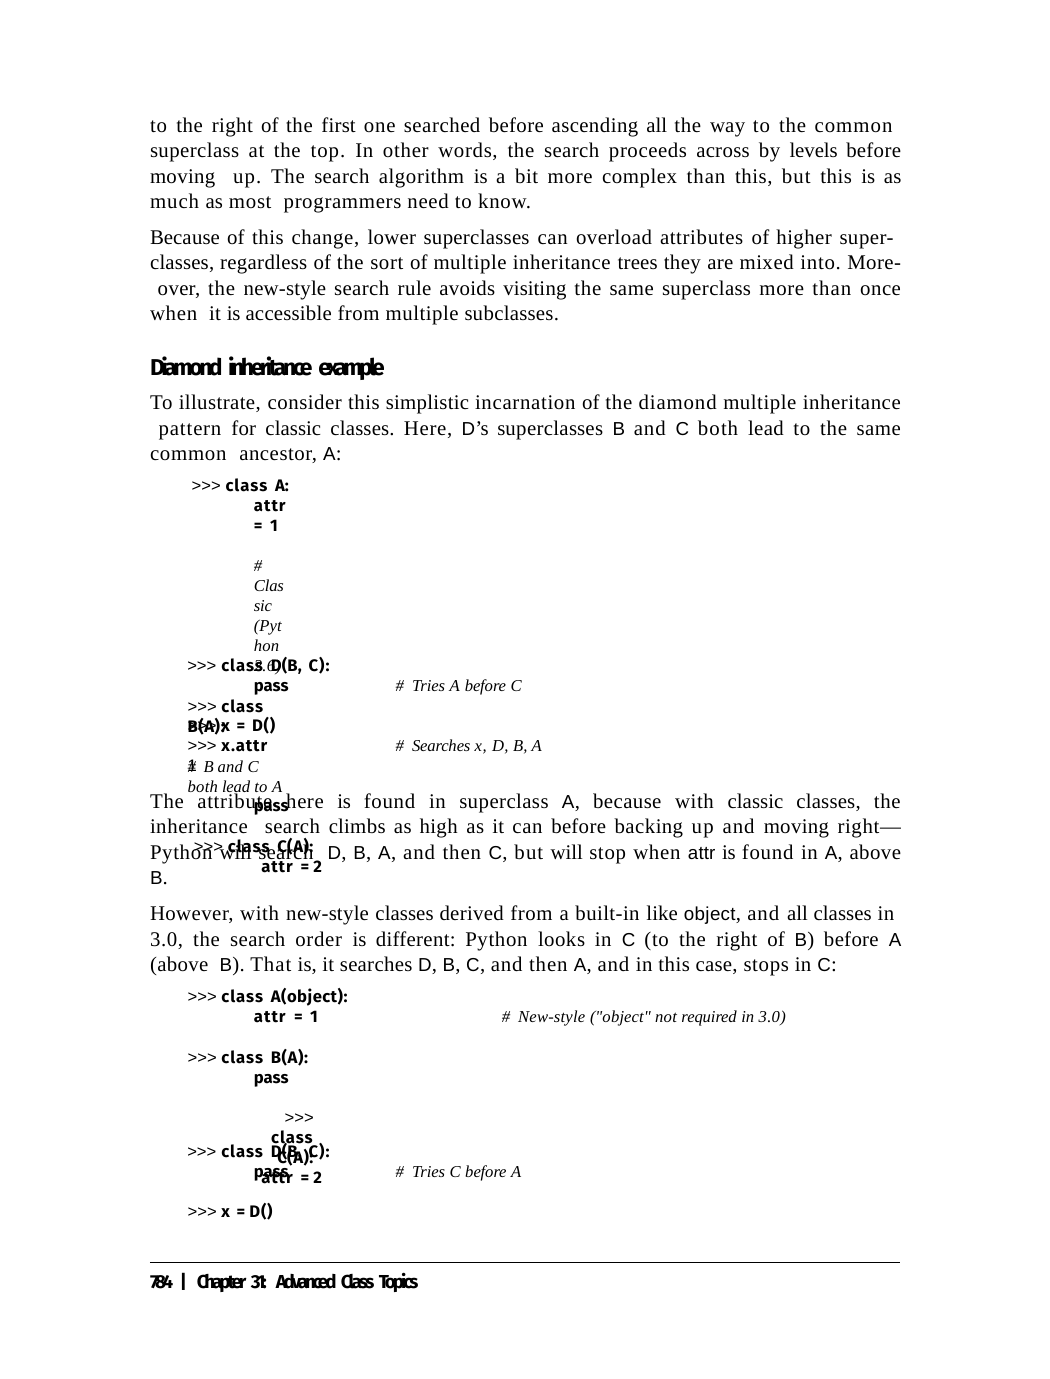

to the right of the first one searched before ascending all the way to the common  superclass at the top. In other words, the search proceeds across by levels before moving  up. The search algorithm is a bit more complex than this, but this is as much as most  programmers need to know.
Because of this change, lower superclasses can overload attributes of higher super-  classes, regardless of the sort of multiple inheritance trees they are mixed into. More-  over, the new-style search rule avoids visiting the same superclass more than once when  it is accessible from multiple subclasses.

Diamond inheritance example
To illustrate, consider this simplistic incarnation of the diamond multiple inheritance  pattern for classic classes. Here, D’s superclasses B and C both lead to the same common  ancestor, A:
>>> class A:
attr = 1	# Classic (Python 2.6)

>>> class B(A):	# B and C both lead to A
pass

>>> class C(A):
attr = 2
>>> class D(B, C):  pass
# Tries A before C
>>> x = D()
>>> x.attr
1
# Searches x, D, B, A
The attribute here is found in superclass A, because with classic classes, the inheritance  search climbs as high as it can before backing up and moving right—Python will search  D, B, A, and then C, but will stop when attr is found in A, above B.
However, with new-style classes derived from a built-in like object, and all classes in  3.0, the search order is different: Python looks in C (to the right of B) before A (above  B). That is, it searches D, B, C, and then A, and in this case, stops in C:
>>> class A(object):
attr = 1	# New-style ("object" not required in 3.0)

>>> class B(A):
pass

>>> class C(A):
attr = 2
>>> class D(B, C):  pass
# Tries C before A
>>> x = D()

784  |  Chapter 31:  Advanced Class Topics